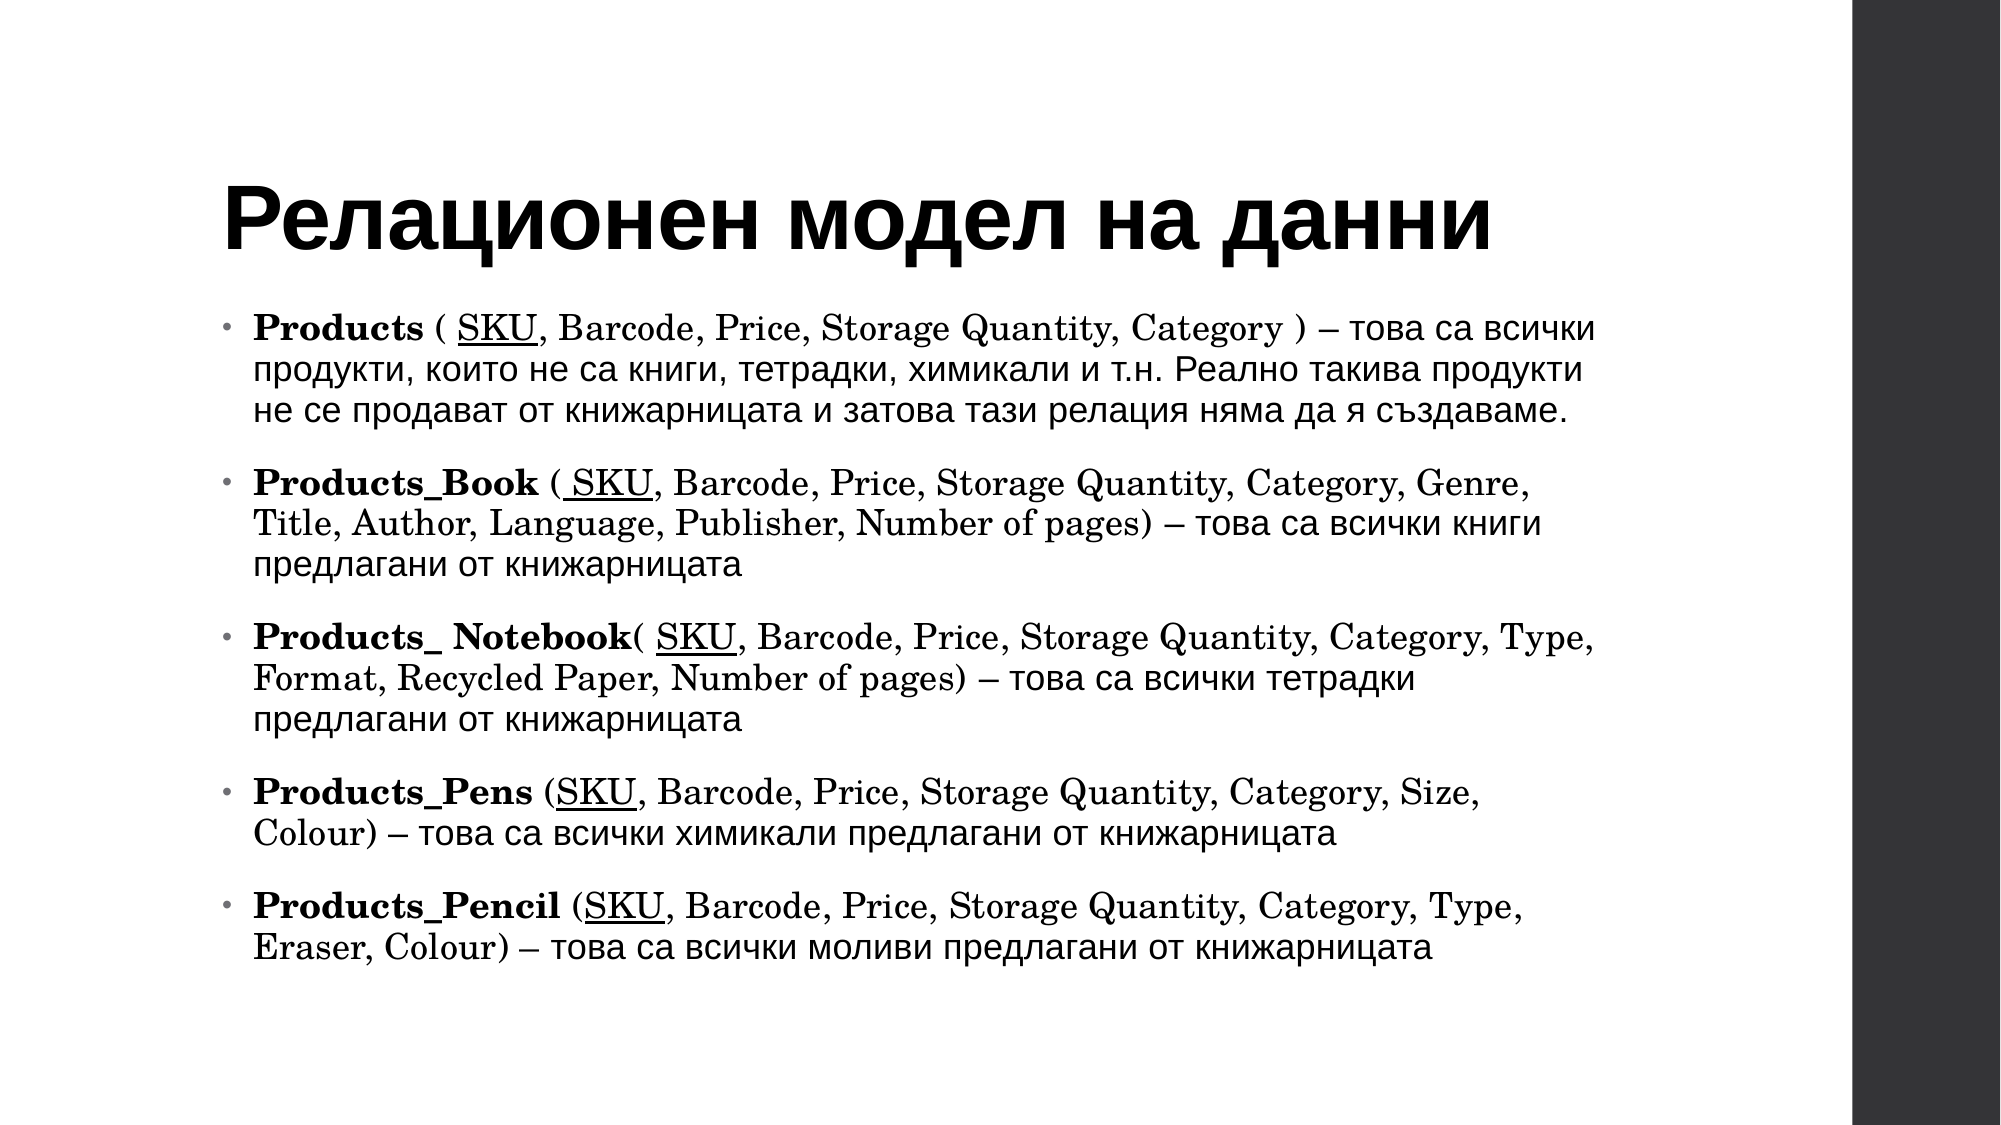

# Релационен модел на данни
Products ( SKU, Barcode, Price, Storage Quantity, Category ) – това са всички продукти, които не са книги, тетрадки, химикали и т.н. Реално такива продукти не се продават от книжарницата и затова тази релация няма да я създаваме.
Products_Book ( SKU, Barcode, Price, Storage Quantity, Category, Genre, Title, Author, Language, Publisher, Number of pages) – това са всички книги предлагани от книжарницата
Products_ Notebook( SKU, Barcode, Price, Storage Quantity, Category, Type, Format, Recycled Paper, Number of pages) – това са всички тетрадки предлагани от книжарницата
Products_Pens (SKU, Barcode, Price, Storage Quantity, Category, Size, Colour) – това са всички химикали предлагани от книжарницата
Products_Pencil (SKU, Barcode, Price, Storage Quantity, Category, Type, Eraser, Colour) – това са всички моливи предлагани от книжарницата